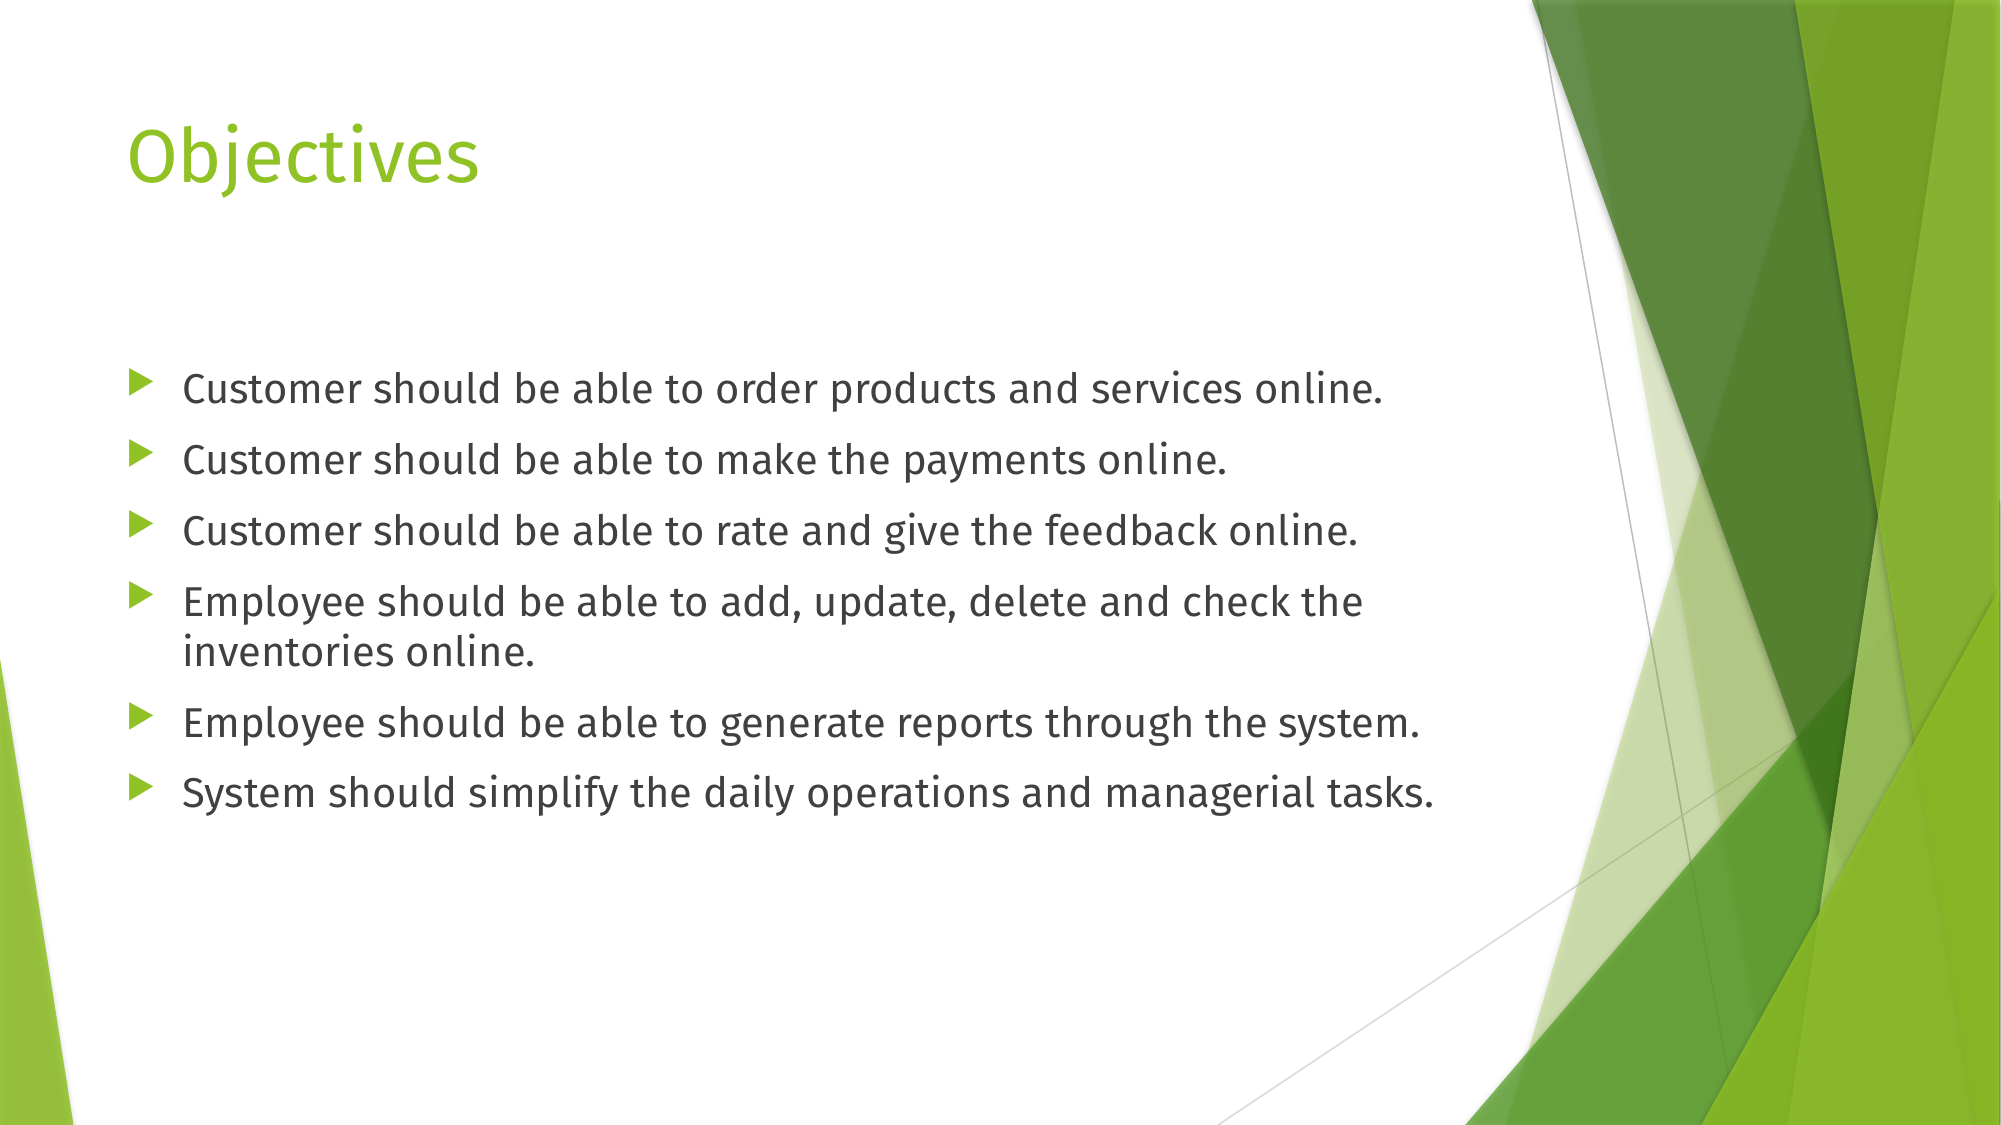

# Objectives
Customer should be able to order products and services online.
Customer should be able to make the payments online.
Customer should be able to rate and give the feedback online.
Employee should be able to add, update, delete and check the inventories online.
Employee should be able to generate reports through the system.
System should simplify the daily operations and managerial tasks.